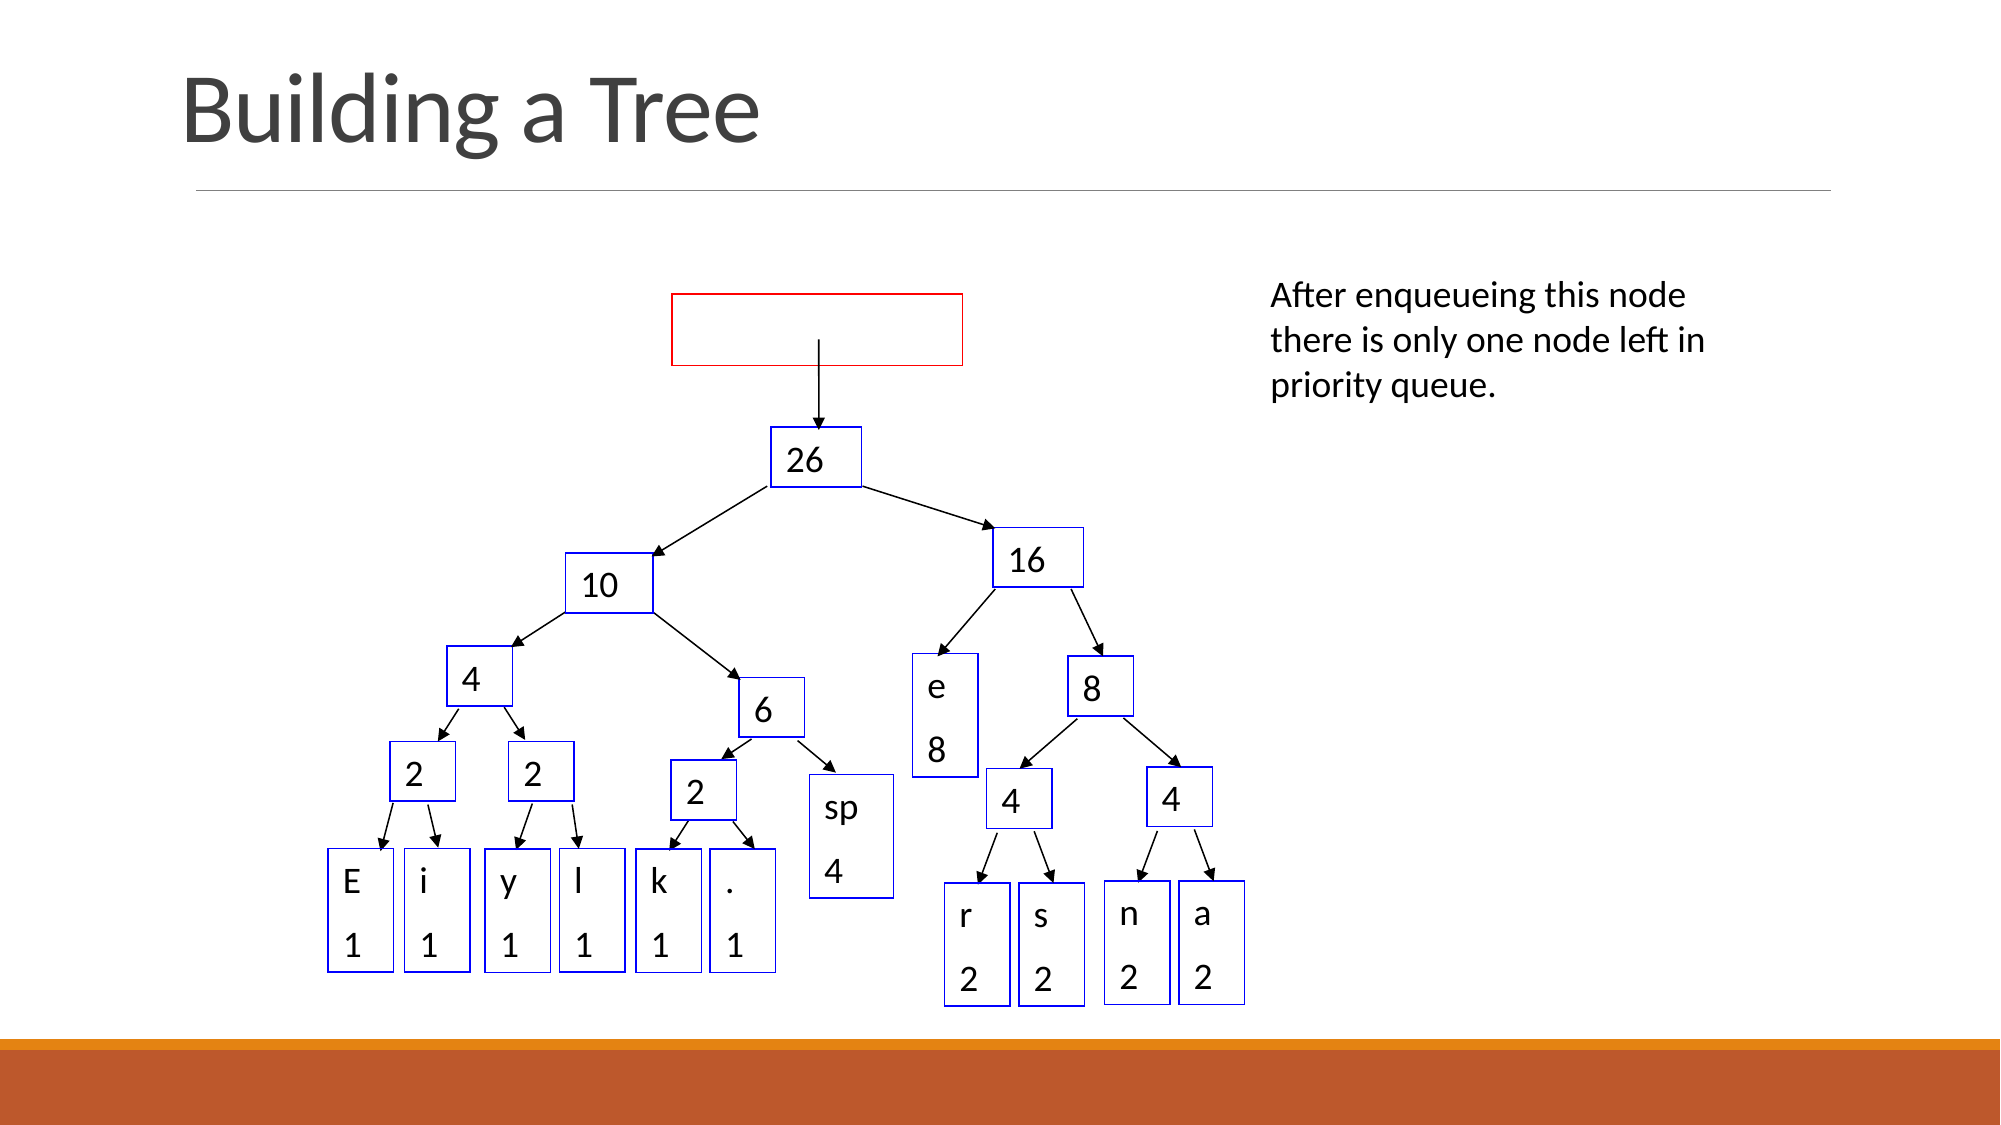

# Building a Tree
After enqueueing this node there is only one node left in priority queue.

26

16
10

4
e
8
8
6

2
2
2
4
4
sp
4

E
1
i
1
l
1
y
1
k
1
.
1
n
2
a
2
r
2
s
2